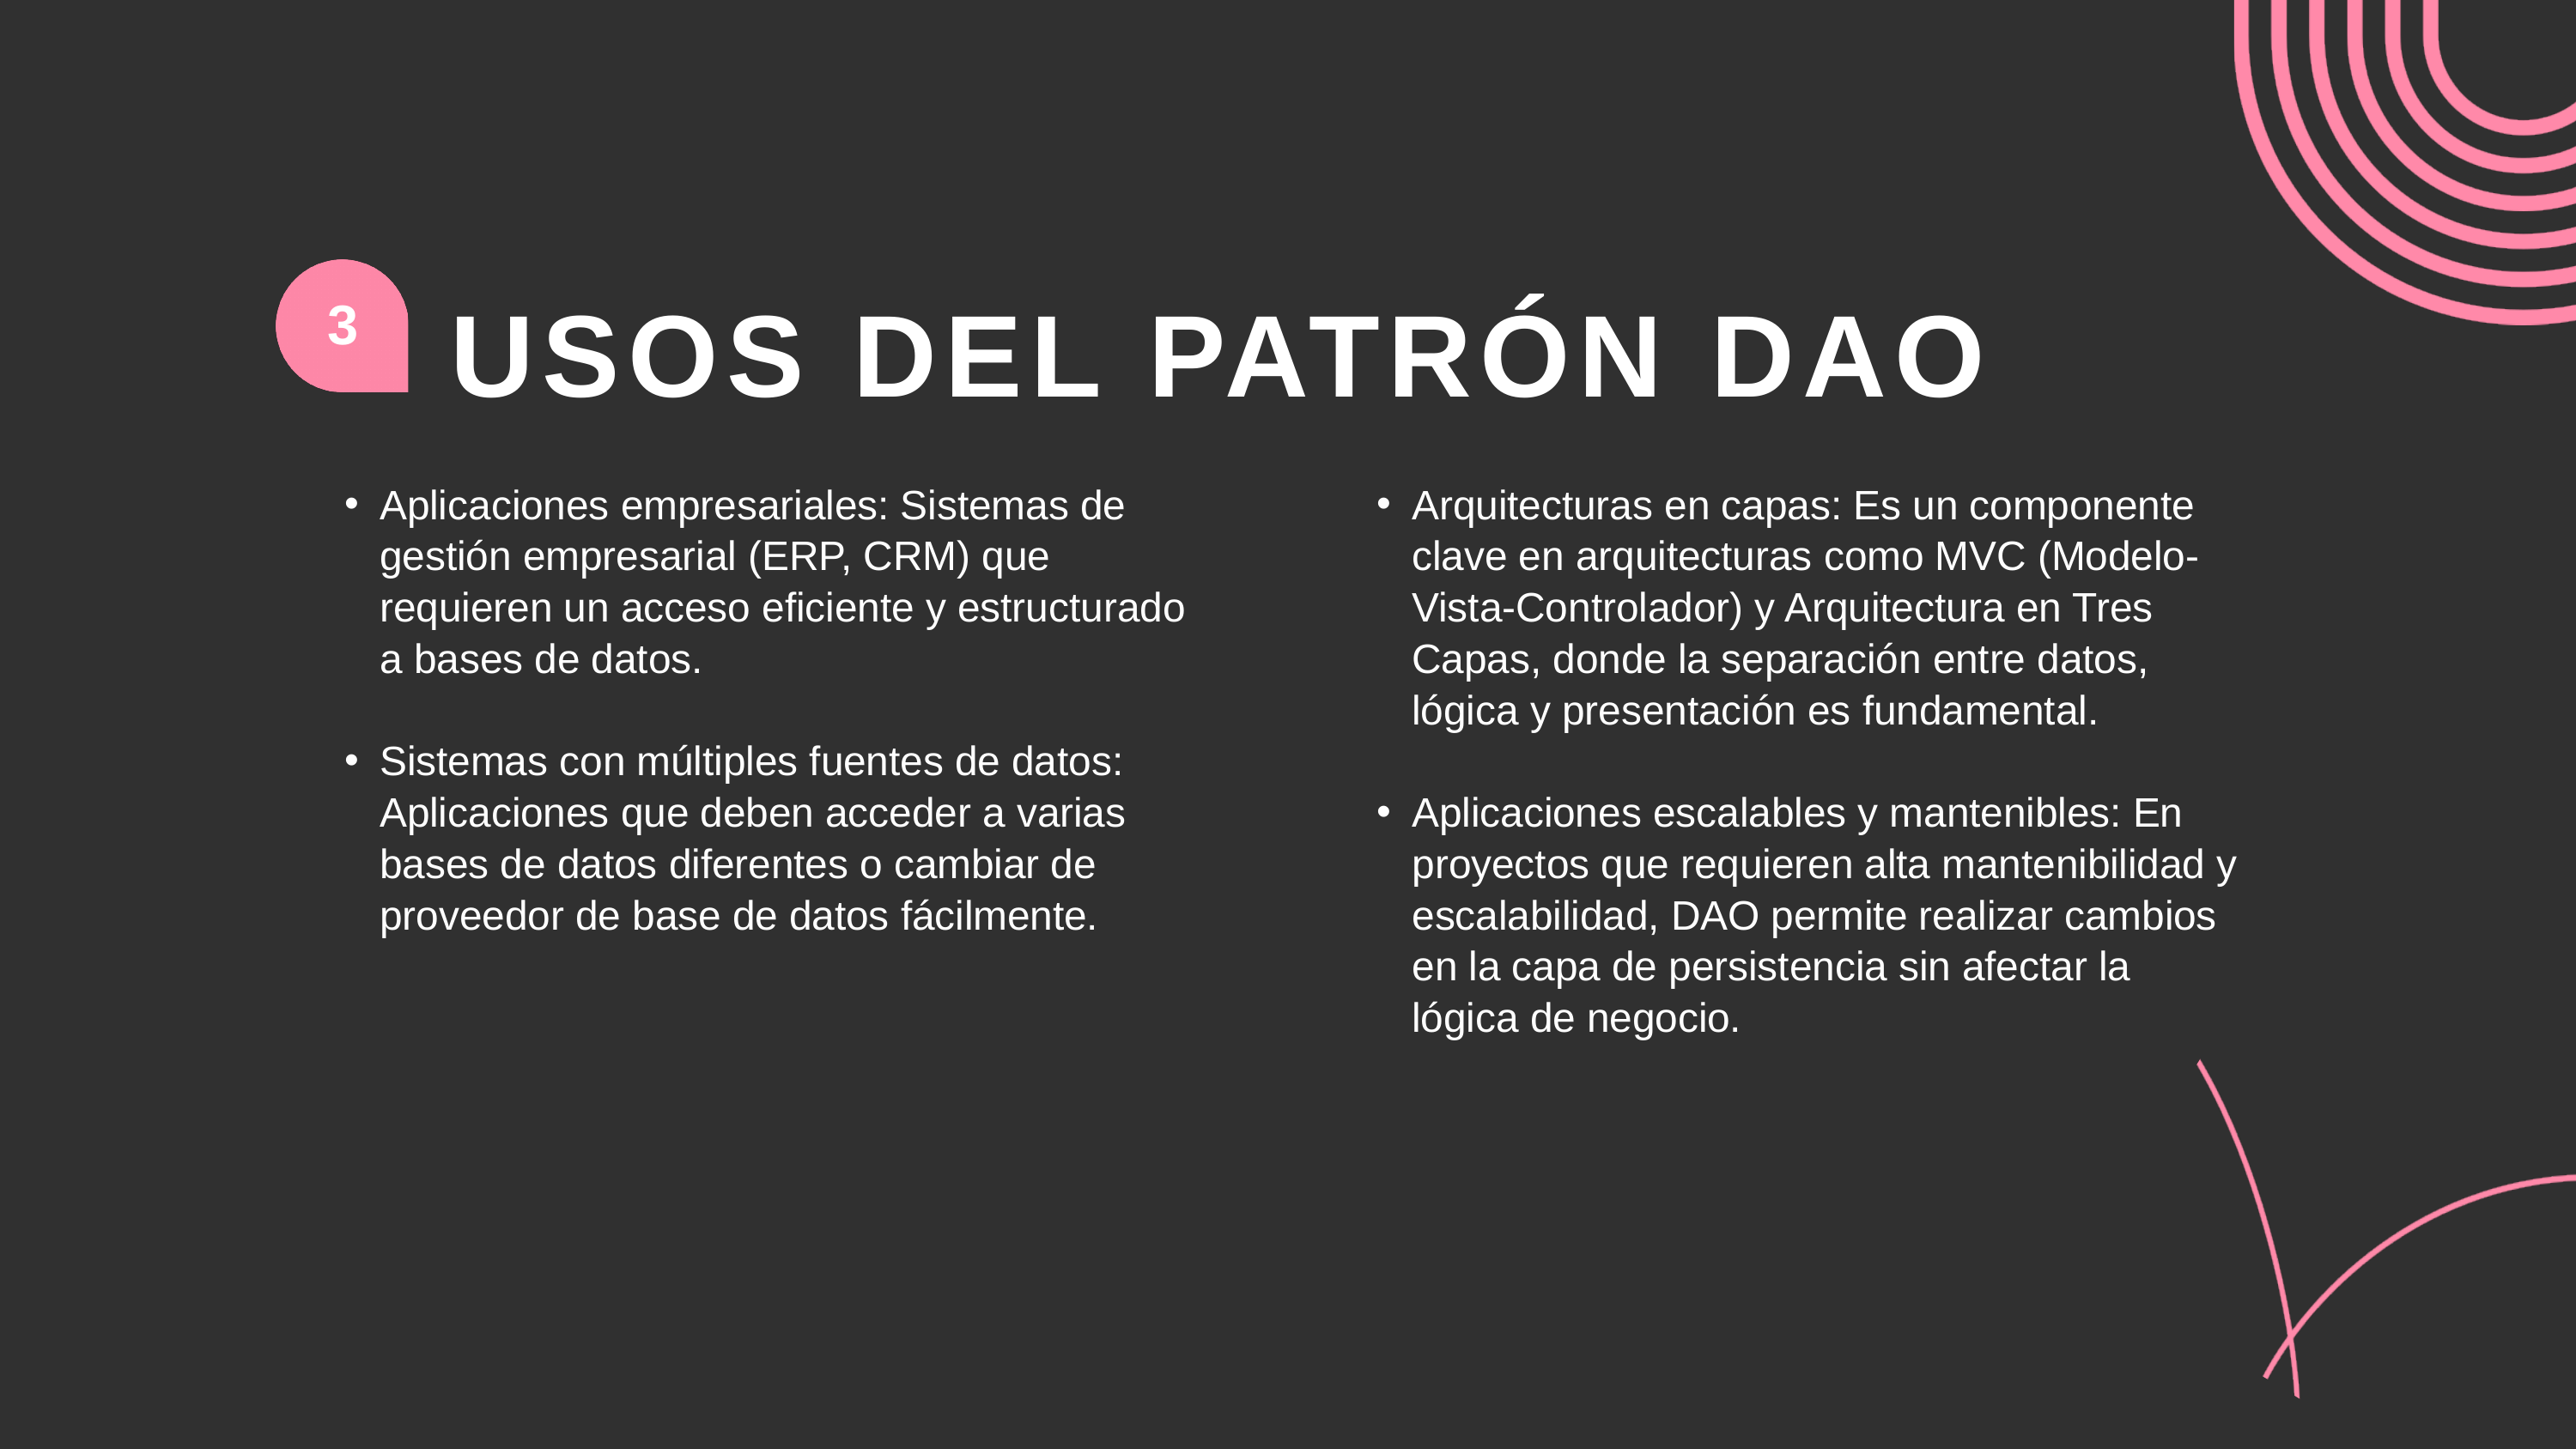

3
USOS DEL PATRÓN DAO
Aplicaciones empresariales: Sistemas de gestión empresarial (ERP, CRM) que requieren un acceso eficiente y estructurado a bases de datos.

Sistemas con múltiples fuentes de datos: Aplicaciones que deben acceder a varias bases de datos diferentes o cambiar de proveedor de base de datos fácilmente.

Arquitecturas en capas: Es un componente clave en arquitecturas como MVC (Modelo-Vista-Controlador) y Arquitectura en Tres Capas, donde la separación entre datos, lógica y presentación es fundamental.

Aplicaciones escalables y mantenibles: En proyectos que requieren alta mantenibilidad y escalabilidad, DAO permite realizar cambios en la capa de persistencia sin afectar la lógica de negocio.